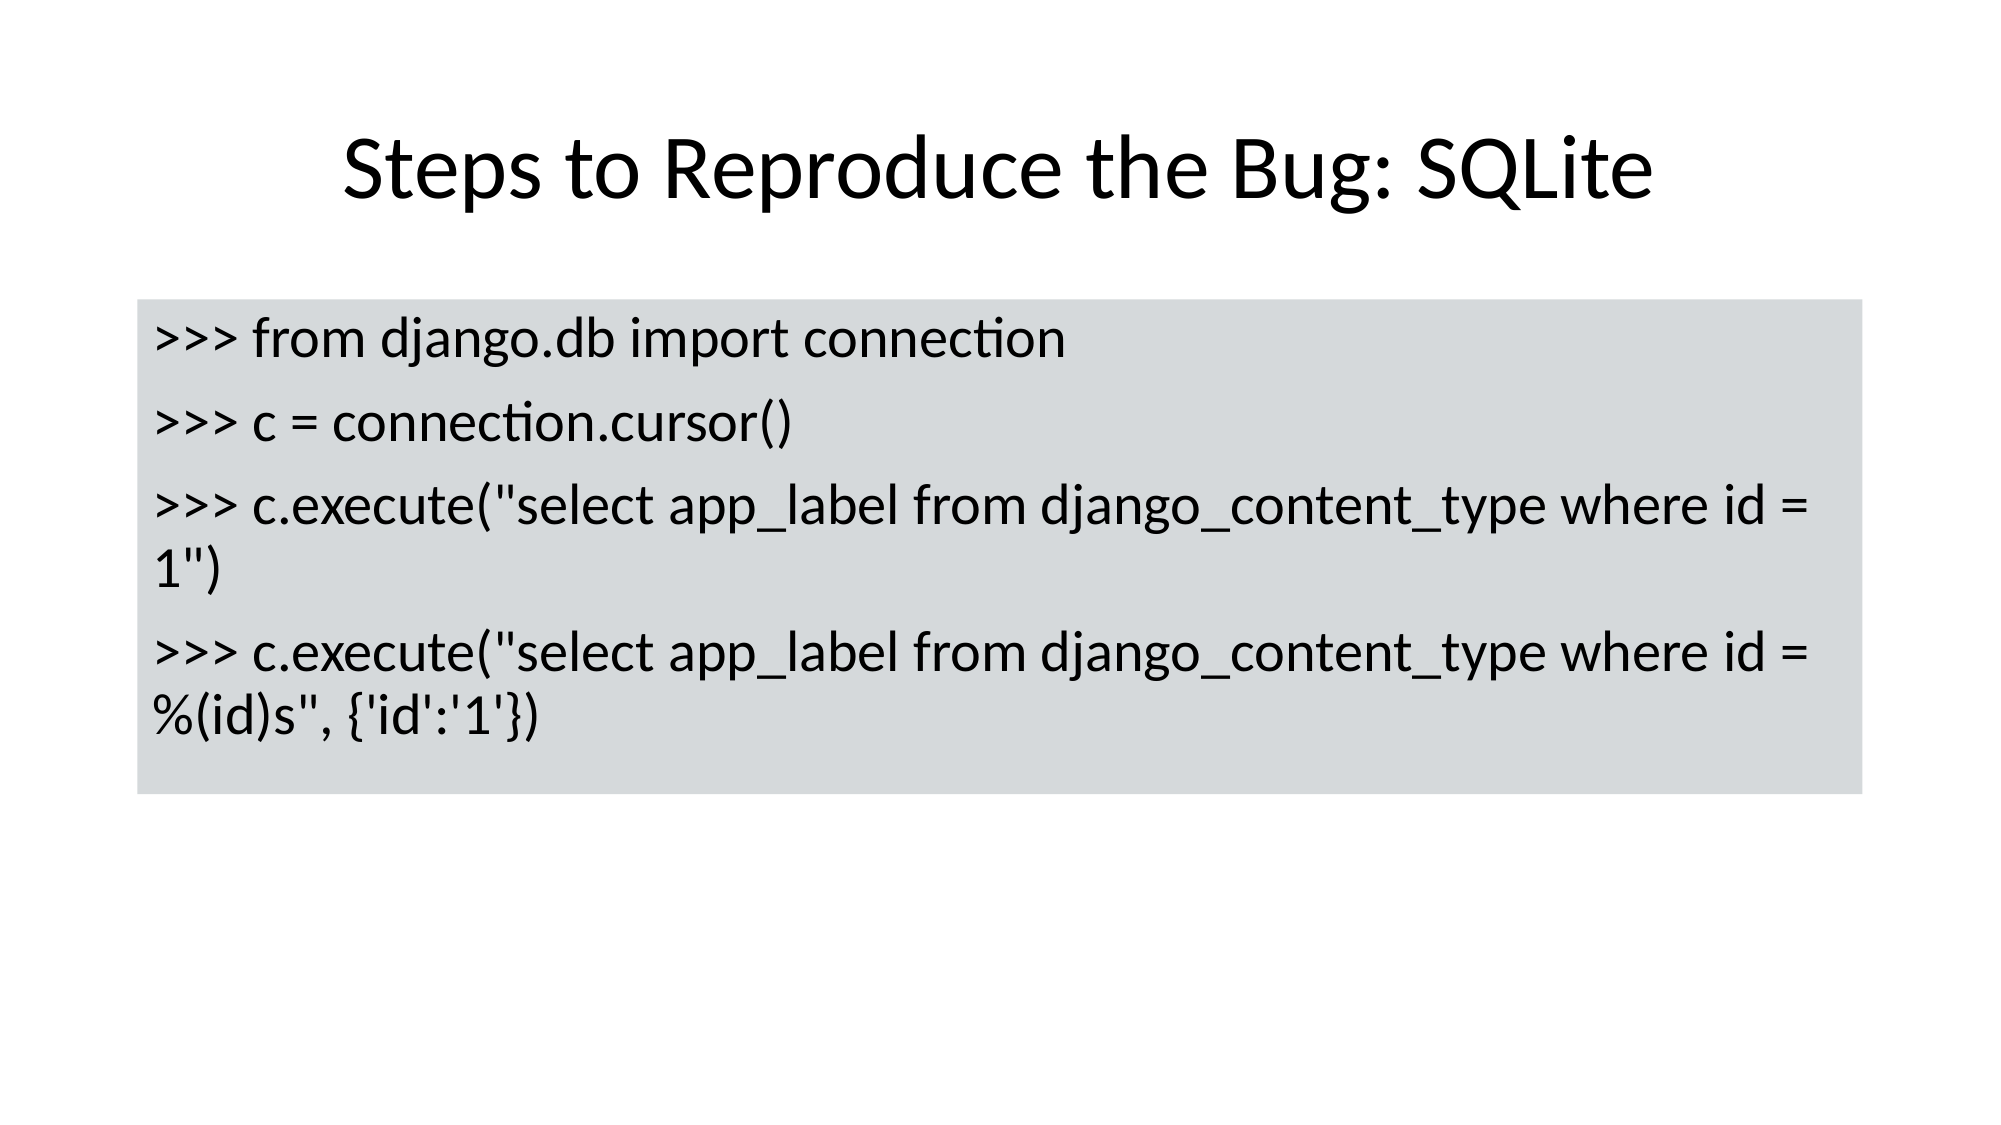

# Steps to Reproduce the Bug: SQLite
>>> from django.db import connection
>>> c = connection.cursor()
>>> c.execute("select app_label from django_content_type where id = 1")
>>> c.execute("select app_label from django_content_type where id = %(id)s", {'id':'1'})